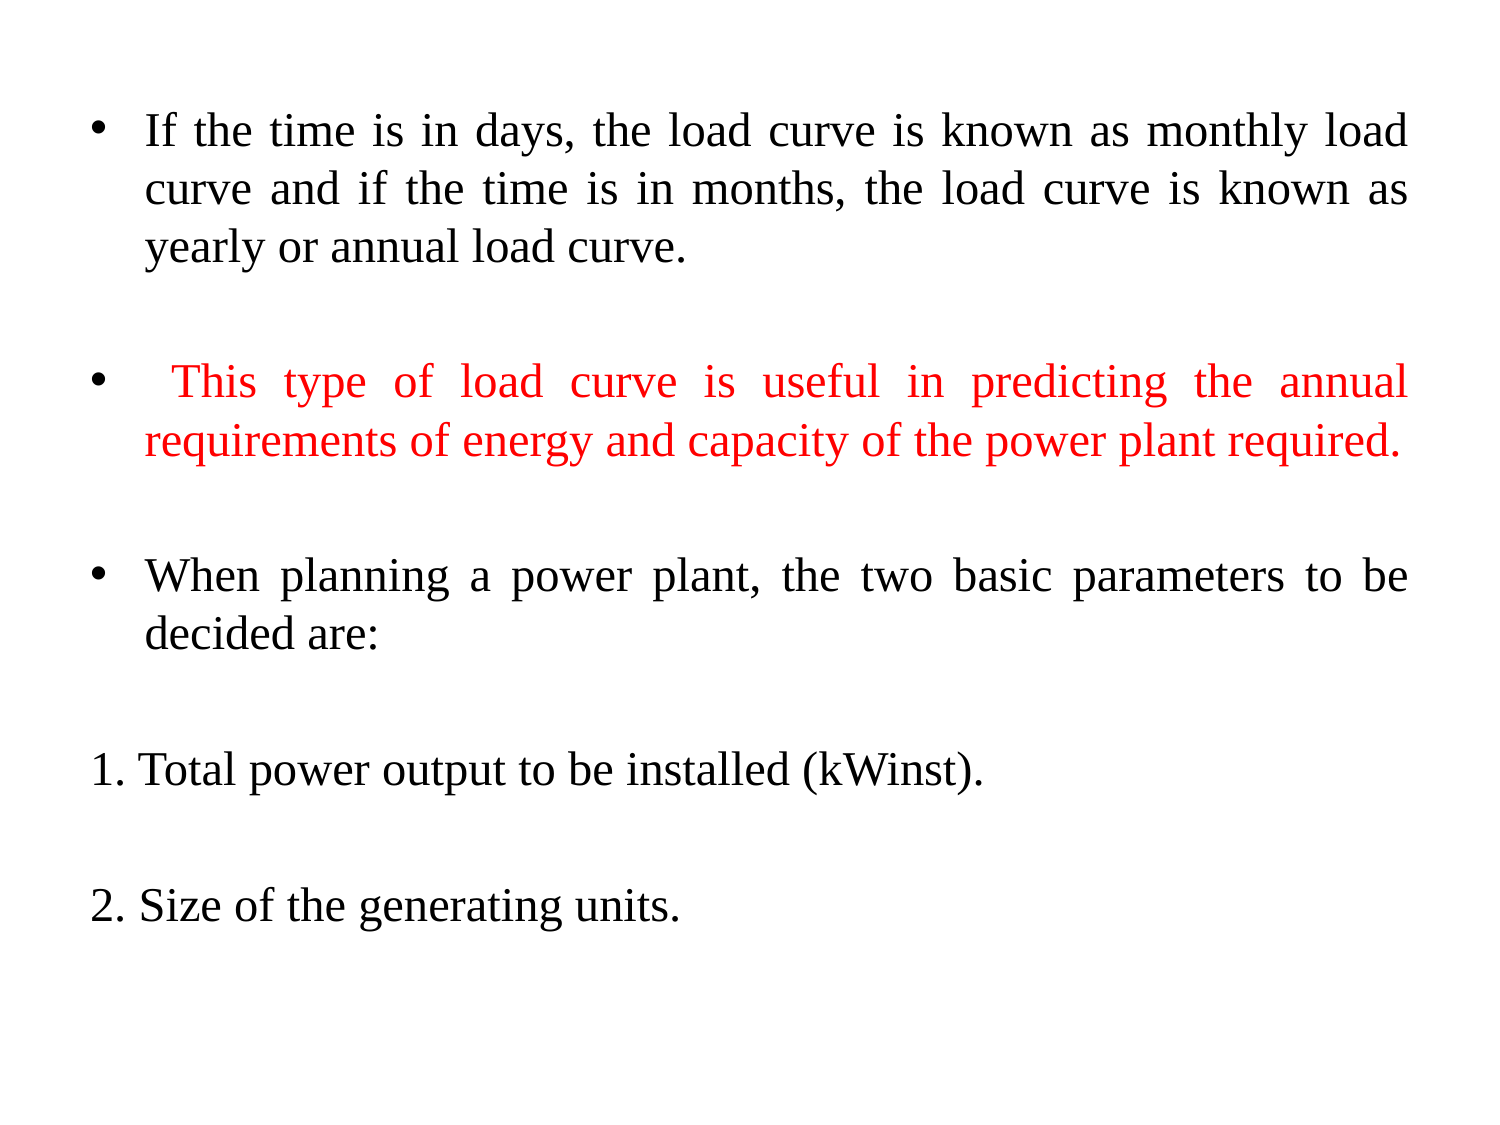

If the time is in days, the load curve is known as monthly load curve and if the time is in months, the load curve is known as yearly or annual load curve.

 This type of load curve is useful in predicting the annual requirements of energy and capacity of the power plant required.

When planning a power plant, the two basic parameters to be decided are:

1. Total power output to be installed (kWinst).

2. Size of the generating units.